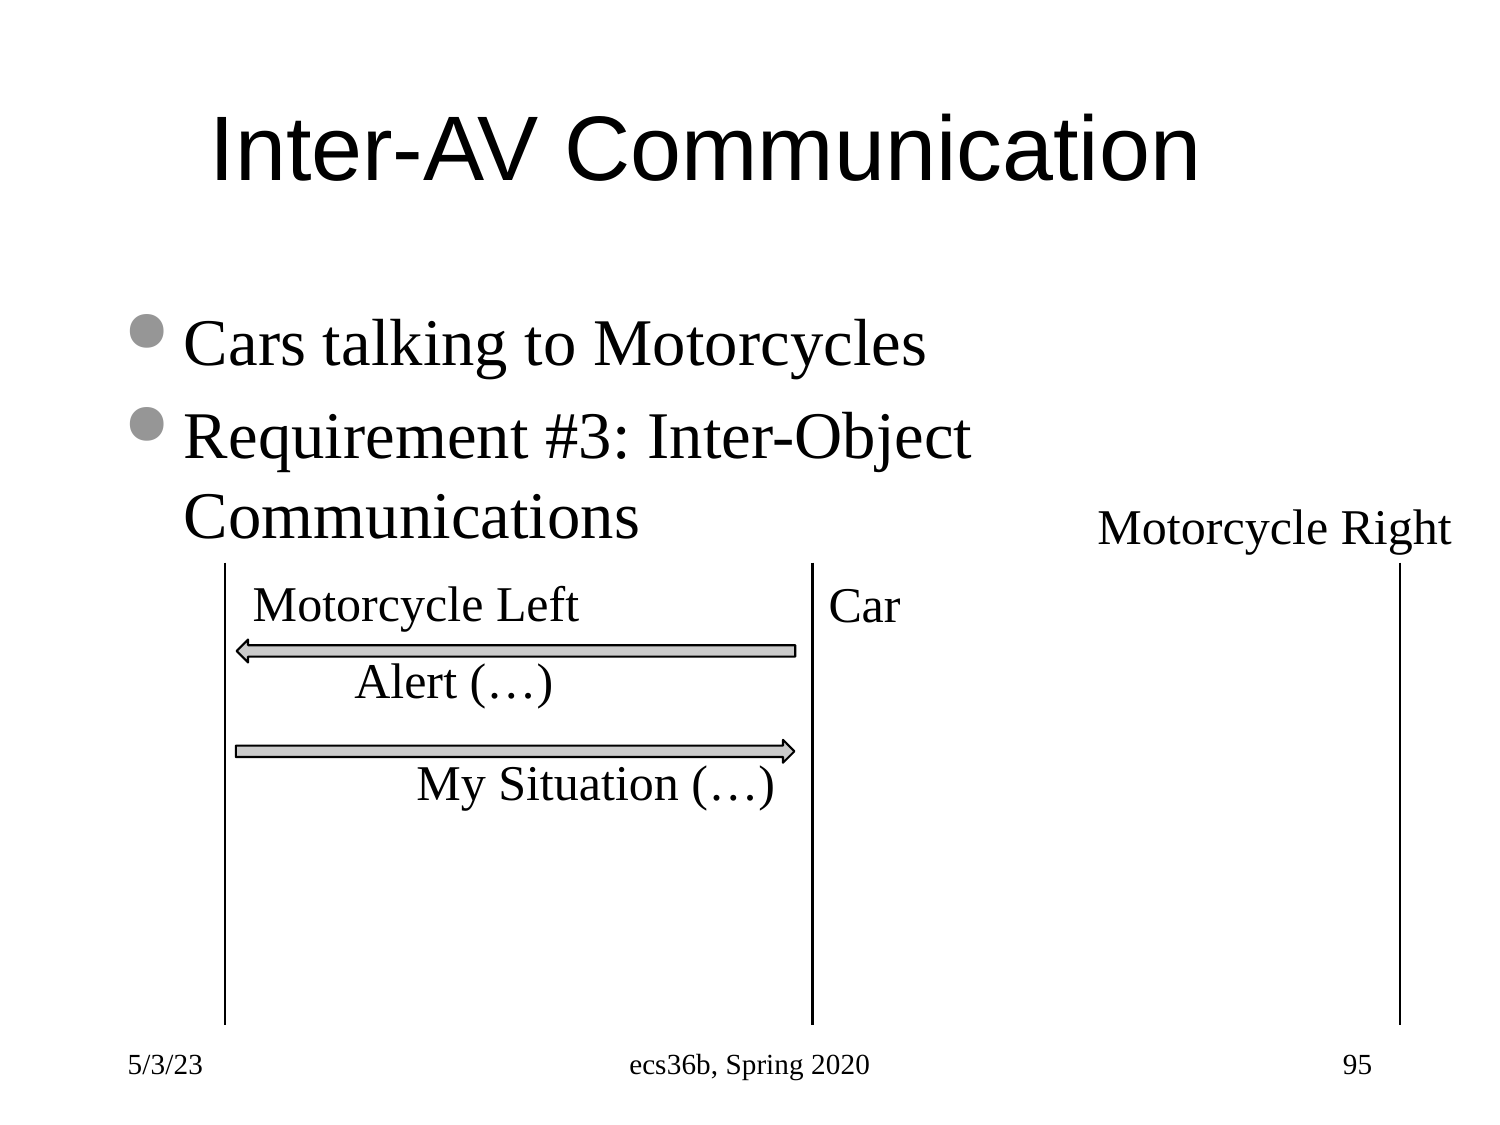

# Inter-AV Communication
Cars talking to Motorcycles
Requirement #3: Inter-Object Communications
Motorcycle Right
Motorcycle Left
Car

Alert (…)

My Situation (…)
5/3/23
ecs36b, Spring 2020
95